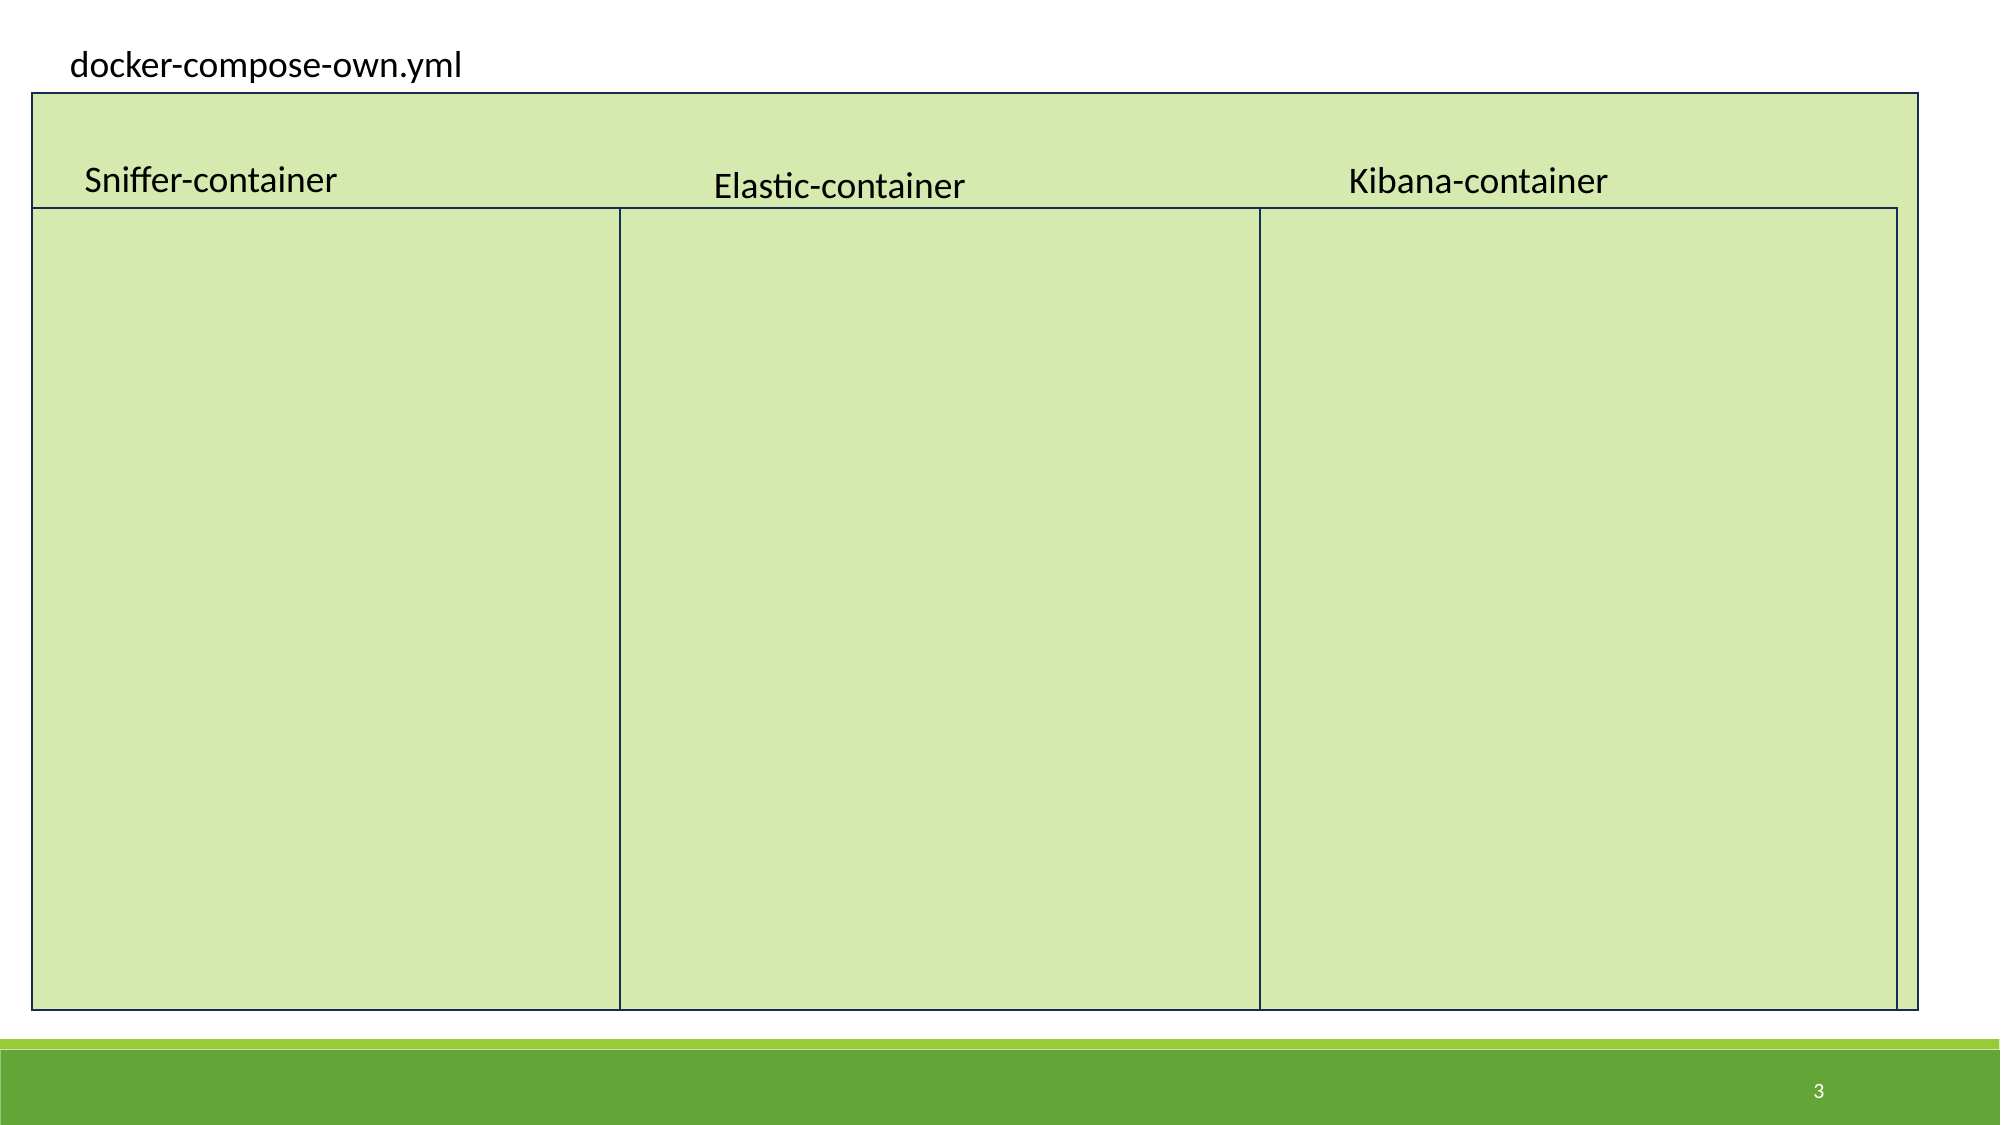

docker-compose-own.yml

Sniffer-container
Kibana-container
Elastic-container

sniffer.py Python-Skript

Snifft im Netzwerk / Holt Frames aus WLAN-Netzwerk

Erkennt Angriff und logged entsprechend die betroffenen Frames in logedi.log

Persistente Datenbank

Empfängt Logeinträge

Indiziert die Daten

Port 5601 : localhost:5601

Nutzerauthentifizierung via Nutzername : Passwort

Kibana ist die grafische Oberfläche von Elastic

Enthält das Dashboard, mit dem die Frames eines Angriffs visuell dargestellt werden (Timestamp, etc.)

Weitere Dashboards möglich

TLS
TLS

Filebeat-Service
Daten
Liest Daten in logedi.log und verschickt sie an Elastic
3